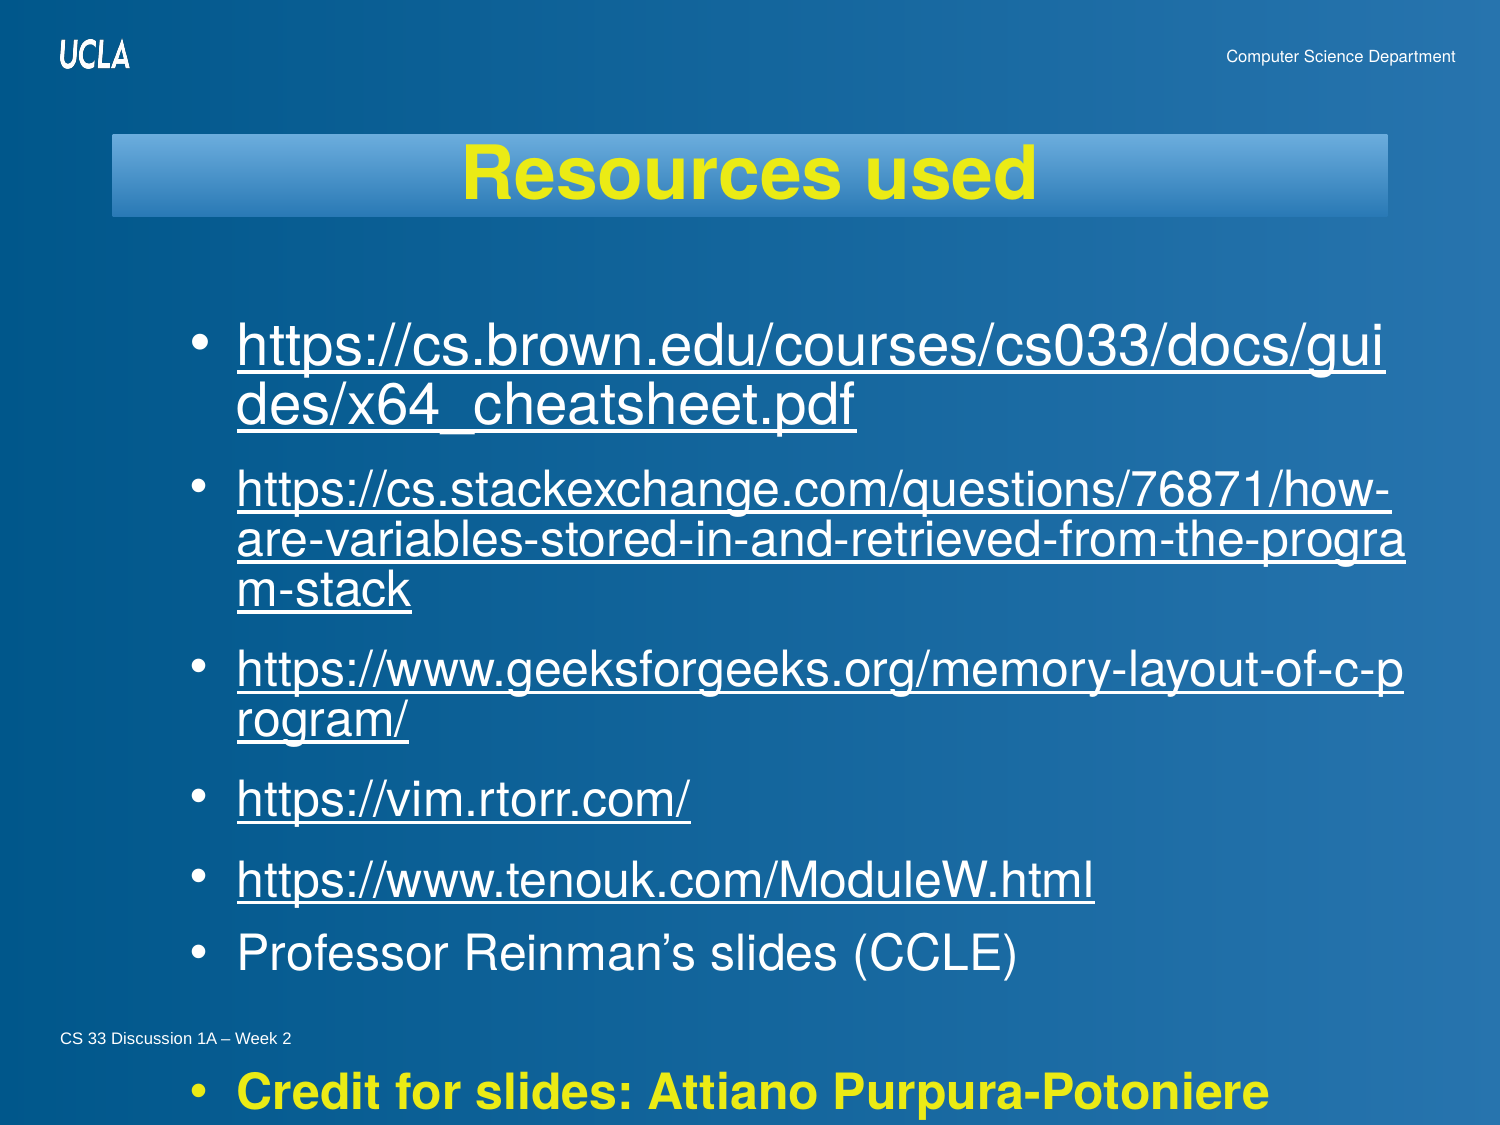

# Resources used
https://cs.brown.edu/courses/cs033/docs/guides/x64_cheatsheet.pdf
https://cs.stackexchange.com/questions/76871/how-are-variables-stored-in-and-retrieved-from-the-program-stack
https://www.geeksforgeeks.org/memory-layout-of-c-program/
https://vim.rtorr.com/
https://www.tenouk.com/ModuleW.html
Professor Reinman’s slides (CCLE)

Credit for slides: Attiano Purpura-Potoniere